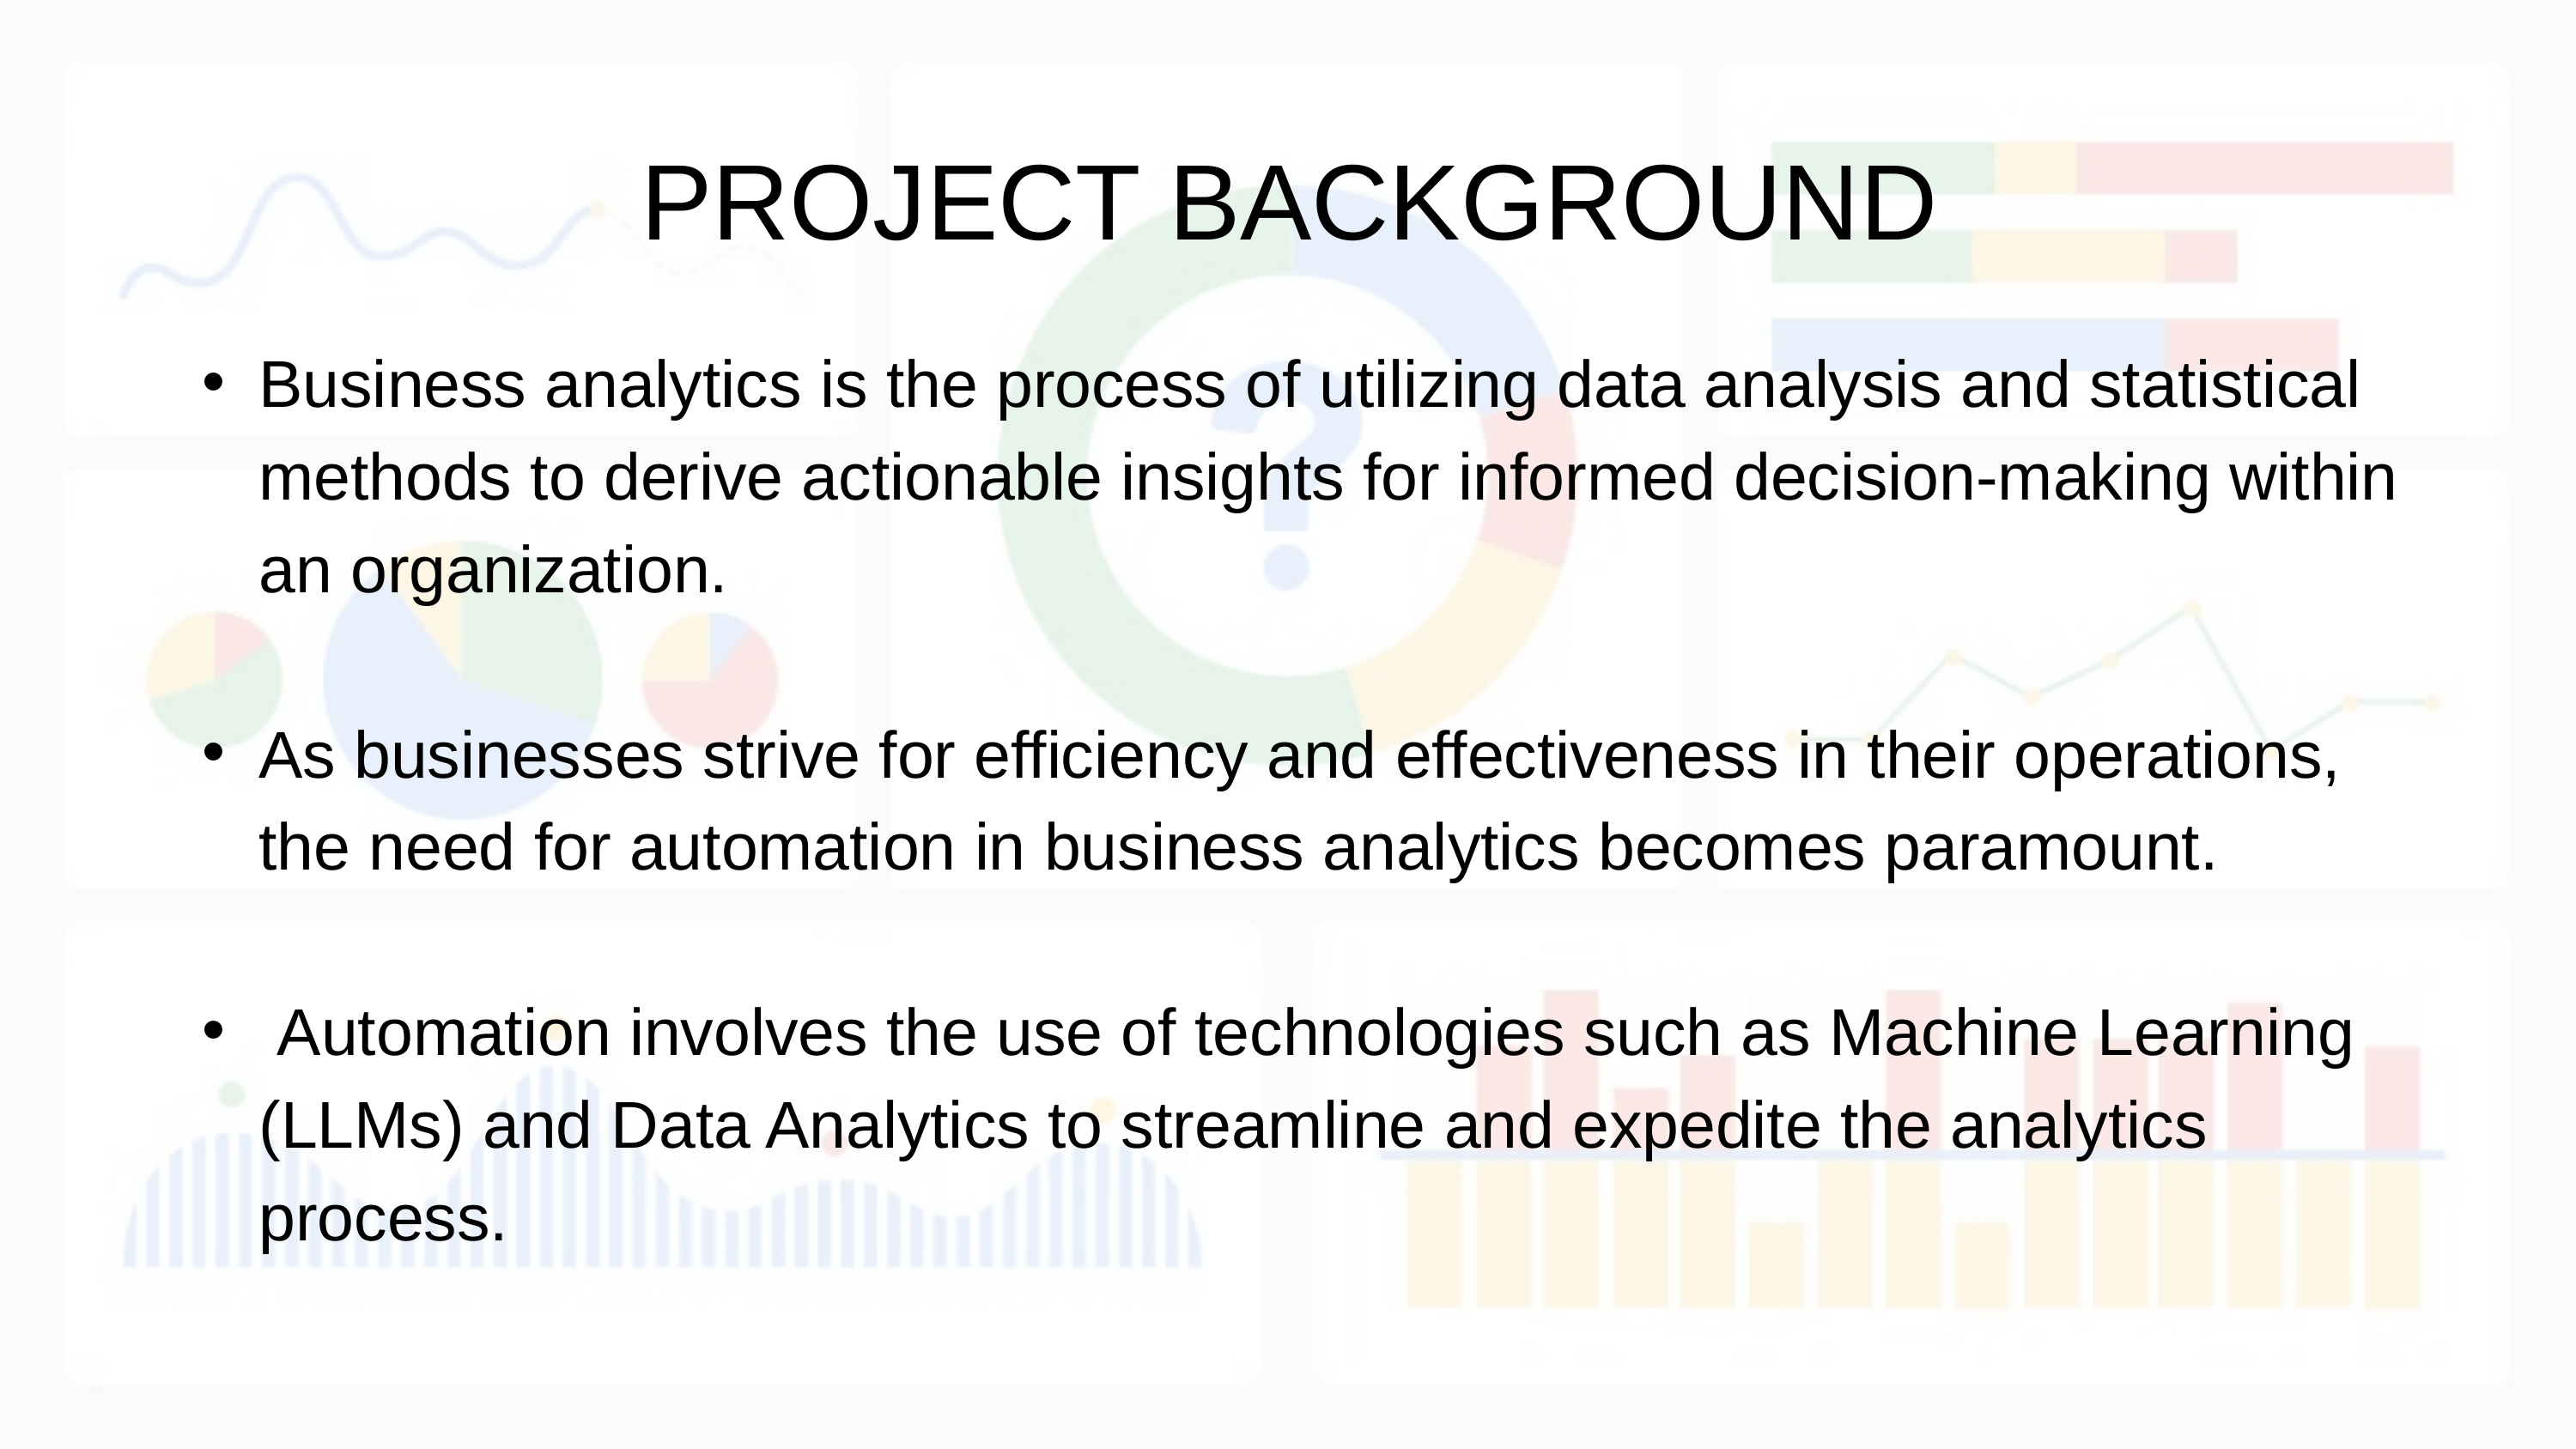

PROJECT BACKGROUND
Business analytics is the process of utilizing data analysis and statistical methods to derive actionable insights for informed decision-making within an organization.

As businesses strive for efficiency and effectiveness in their operations, the need for automation in business analytics becomes paramount.

 Automation involves the use of technologies such as Machine Learning (LLMs) and Data Analytics to streamline and expedite the analytics process.